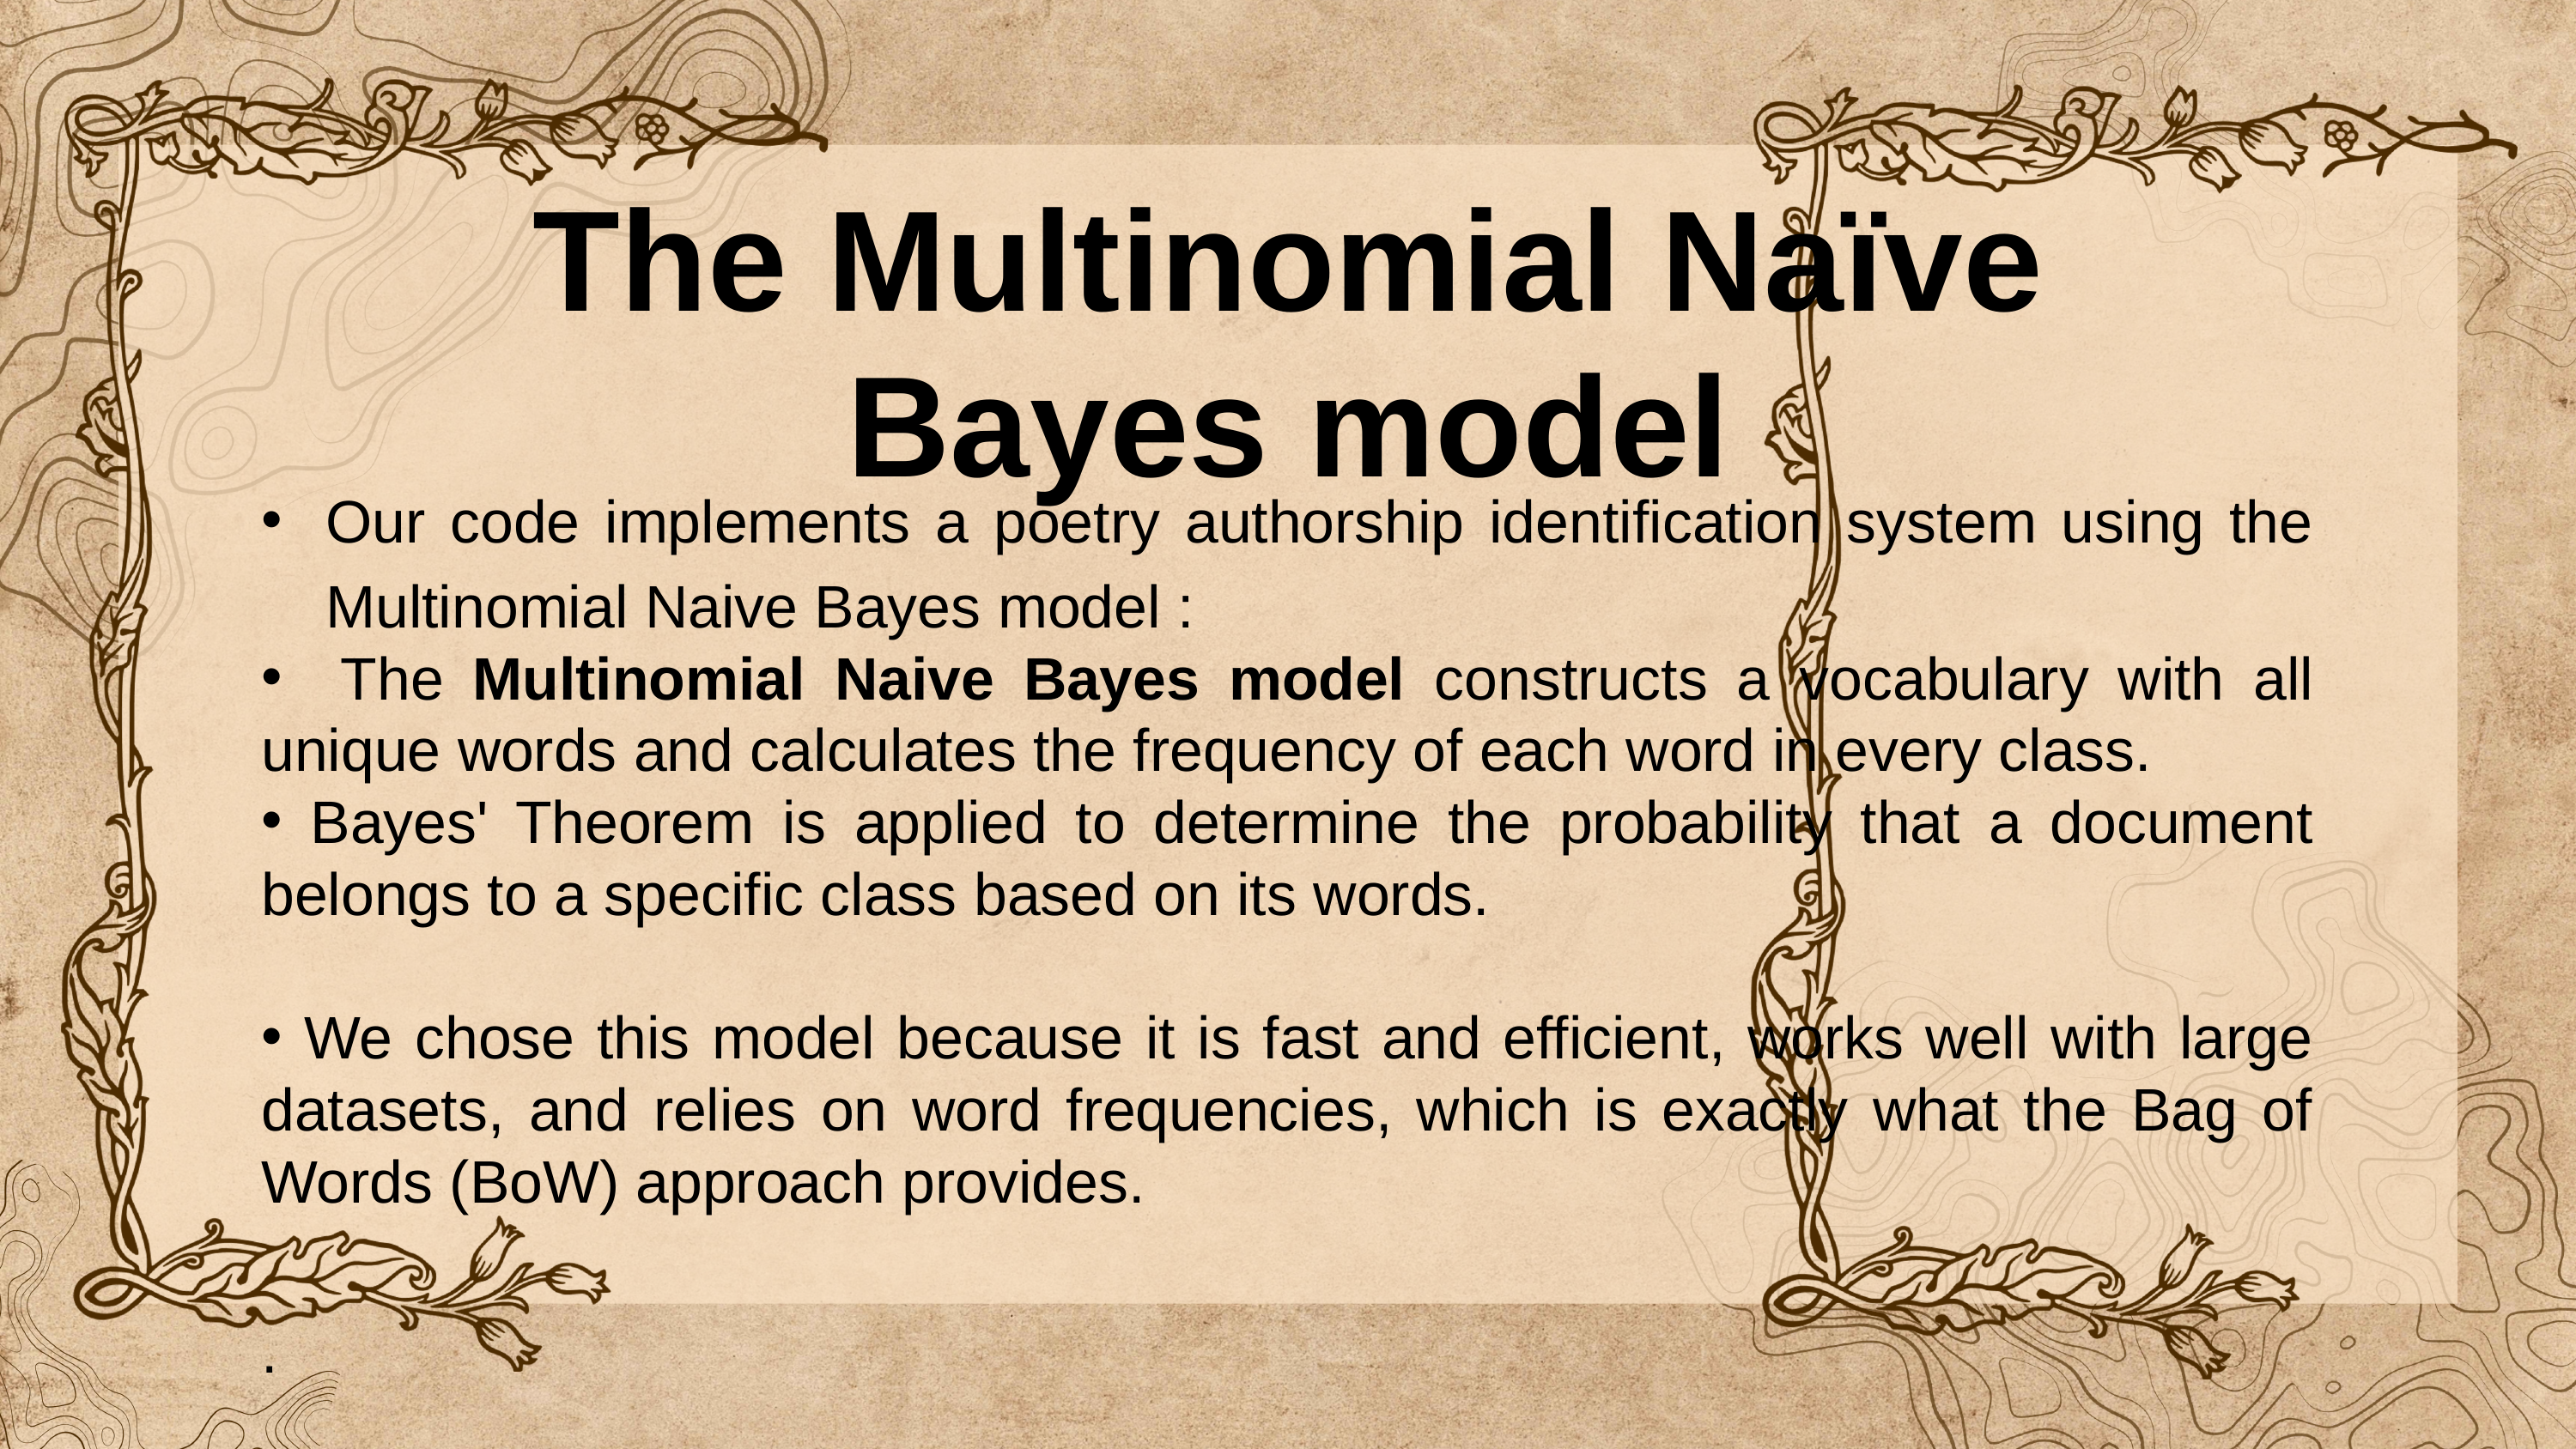

The Multinomial Naïve Bayes model
Our code implements a poetry authorship identification system using the Multinomial Naive Bayes model :
  The Multinomial Naive Bayes model constructs a vocabulary with all unique words and calculates the frequency of each word in every class.
 Bayes' Theorem is applied to determine the probability that a document belongs to a specific class based on its words.

 We chose this model because it is fast and efficient, works well with large datasets, and relies on word frequencies, which is exactly what the Bag of Words (BoW) approach provides.

.